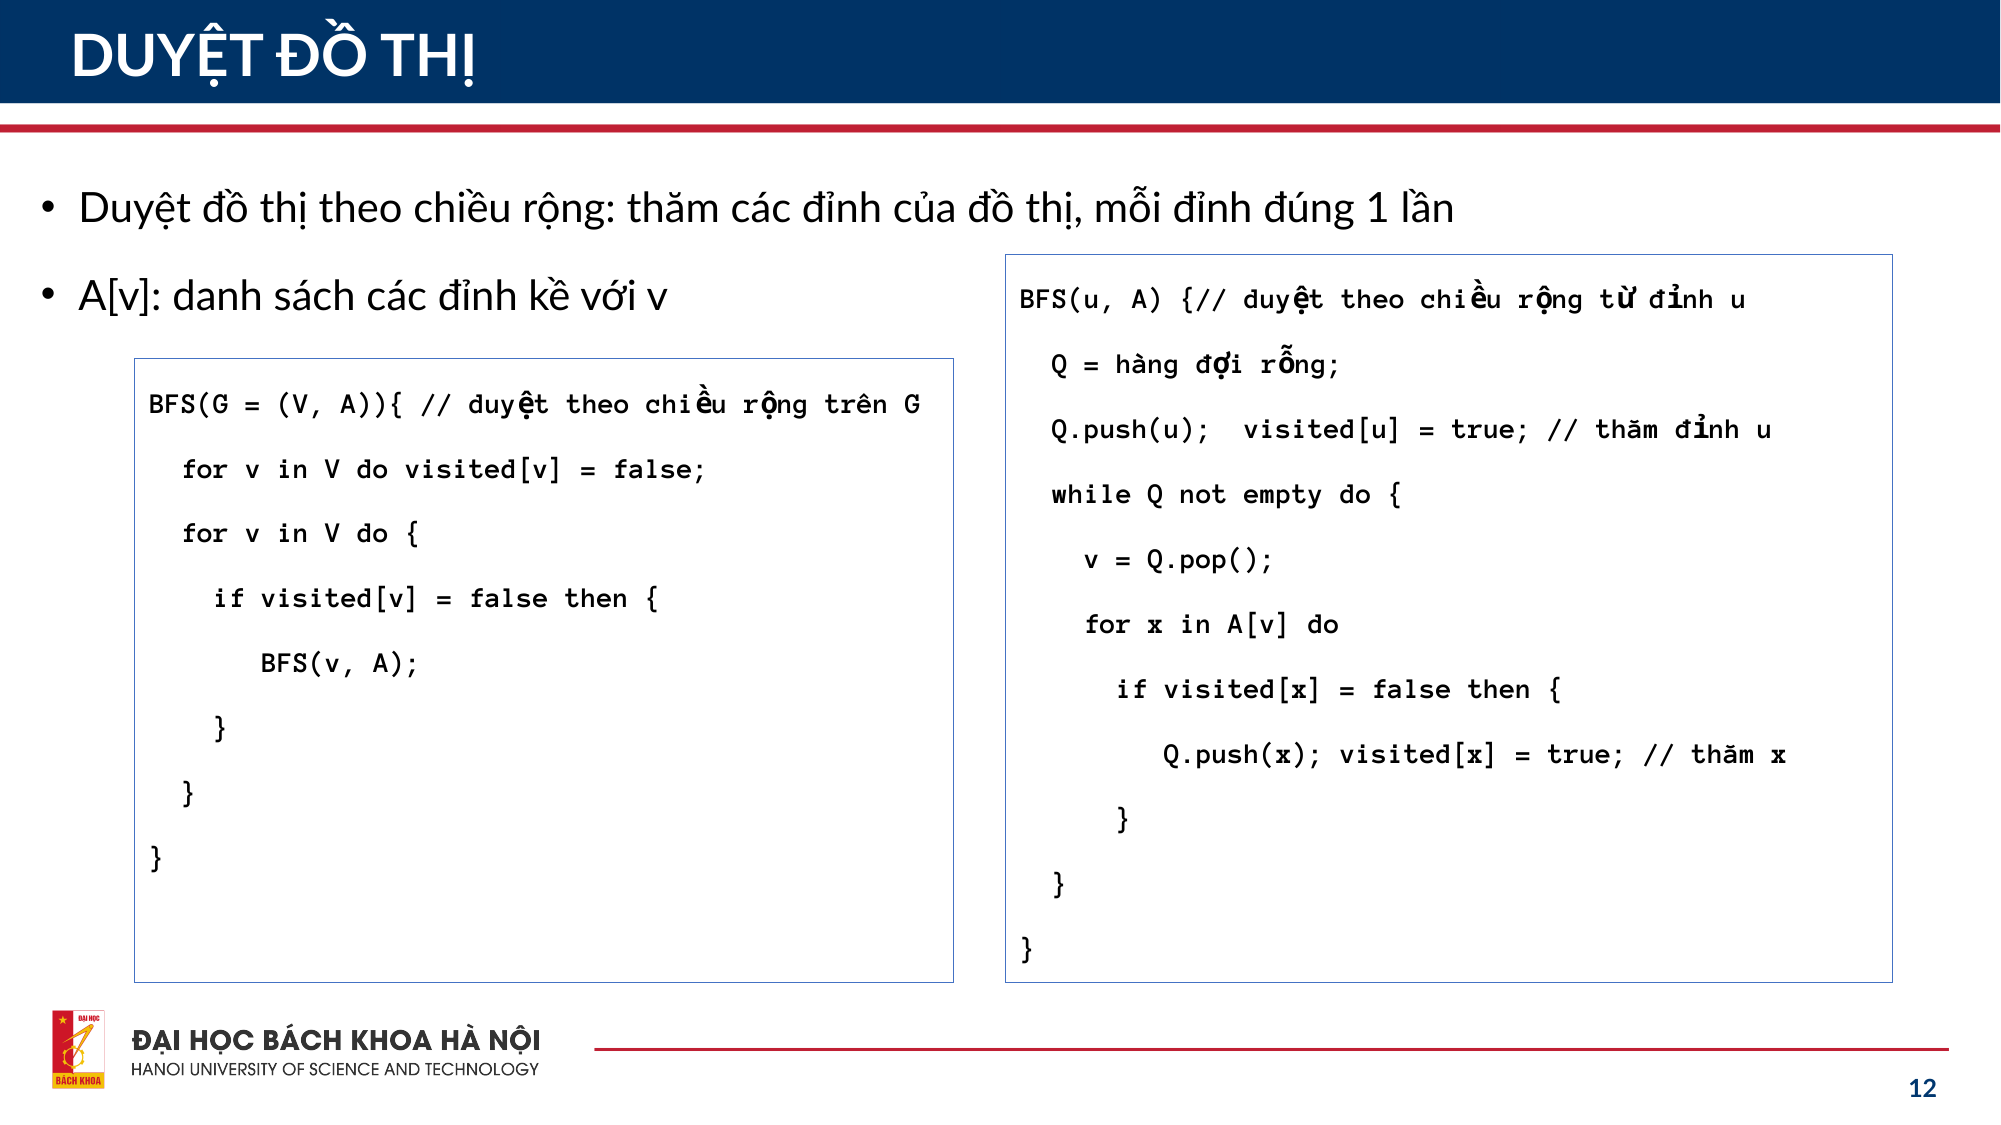

# DUYỆT ĐỒ THỊ
Duyệt đồ thị theo chiều rộng: thăm các đỉnh của đồ thị, mỗi đỉnh đúng 1 lần
A[v]: danh sách các đỉnh kề với v

BFS(u, A) {// duyệt theo chiều rộng từ đỉnh u
  Q = hàng đợi rỗng;
  Q.push(u);  visited[u] = true; // thăm đỉnh u
  while Q not empty do {
    v = Q.pop();
    for x in A[v] do
      if visited[x] = false then {
         Q.push(x); visited[x] = true; // thăm x
      }
  }
}
BFS(G = (V, A)){ // duyệt theo chiều rộng trên G
  for v in V do visited[v] = false;
  for v in V do {
    if visited[v] = false then {
       BFS(v, A);
    }
  }
}
12